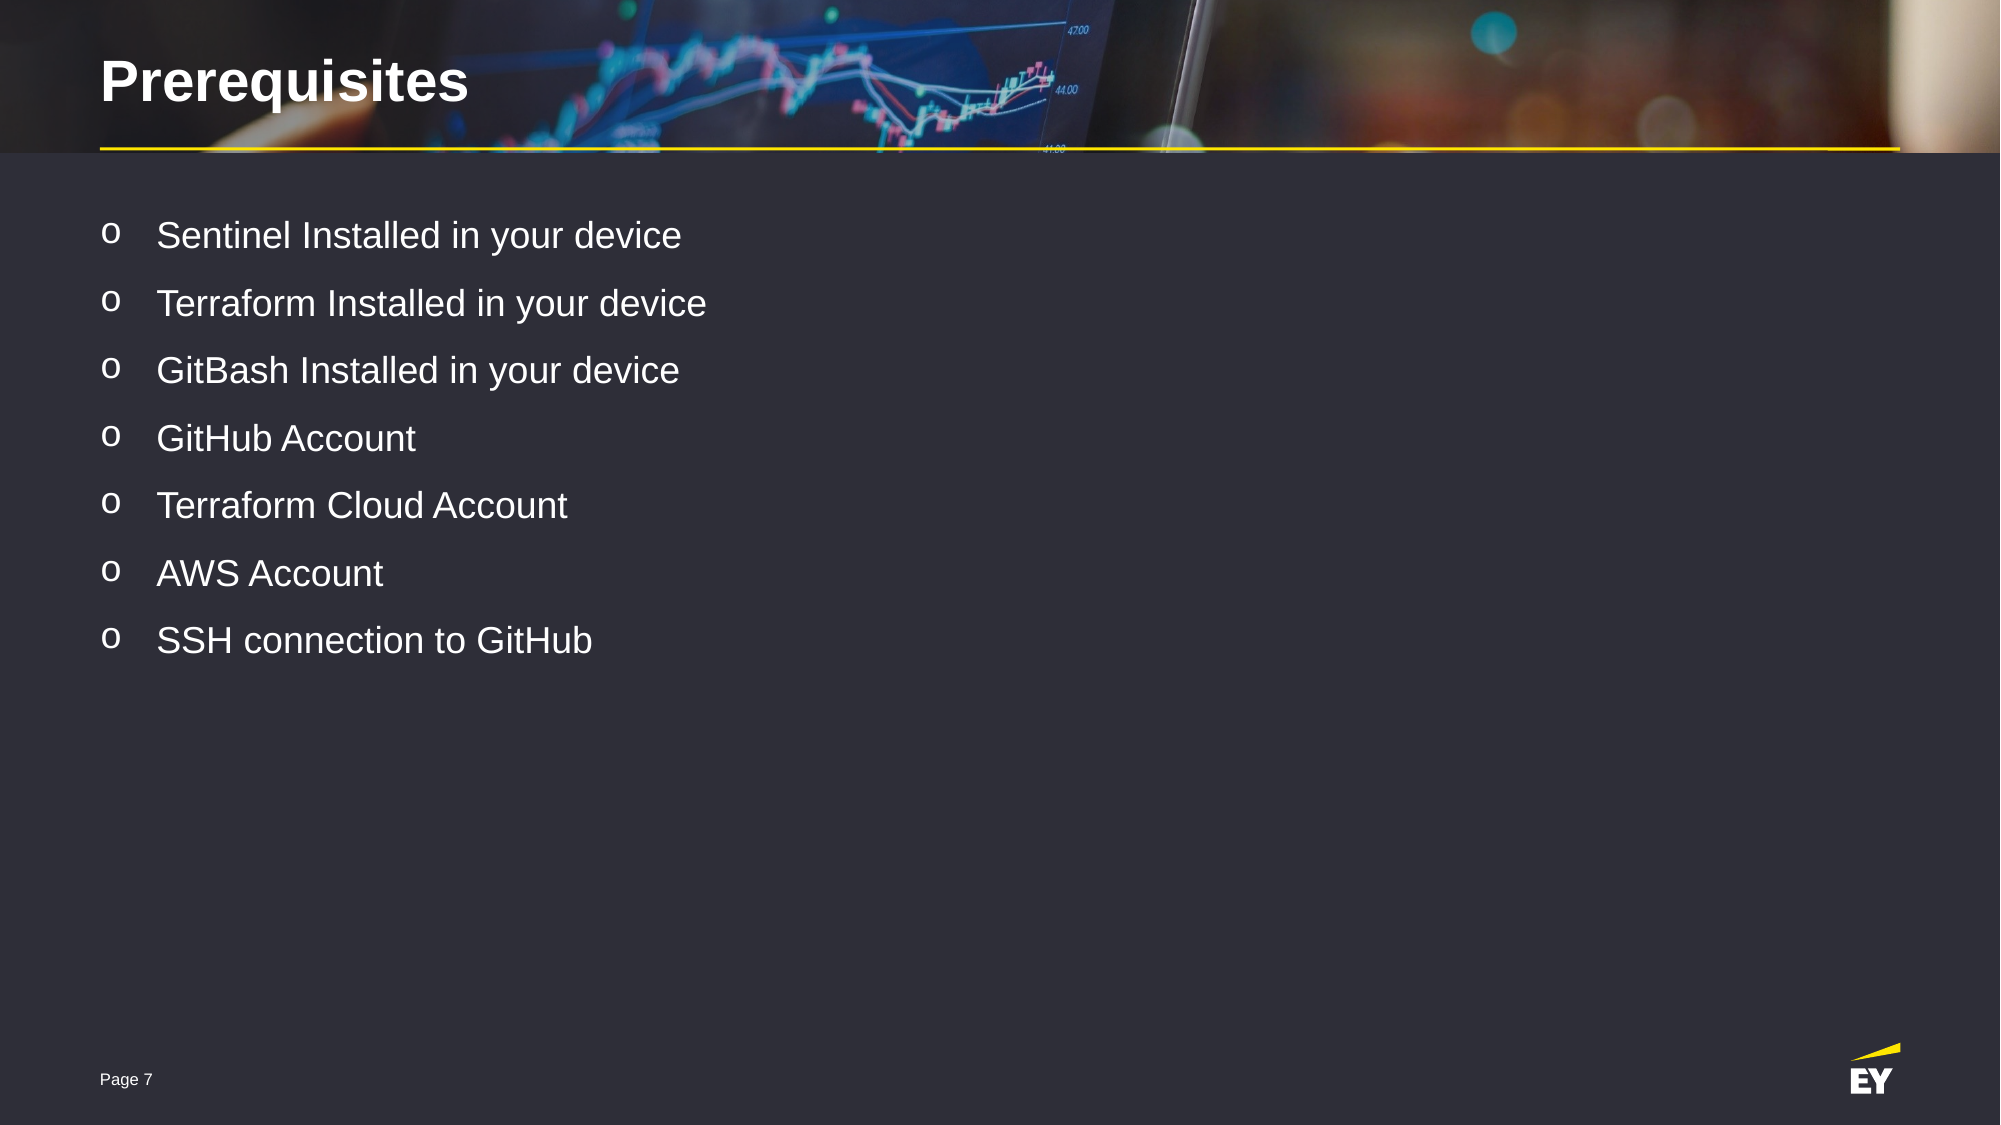

# Prerequisites
Sentinel Installed in your device
Terraform Installed in your device
GitBash Installed in your device
GitHub Account
Terraform Cloud Account
AWS Account
SSH connection to GitHub